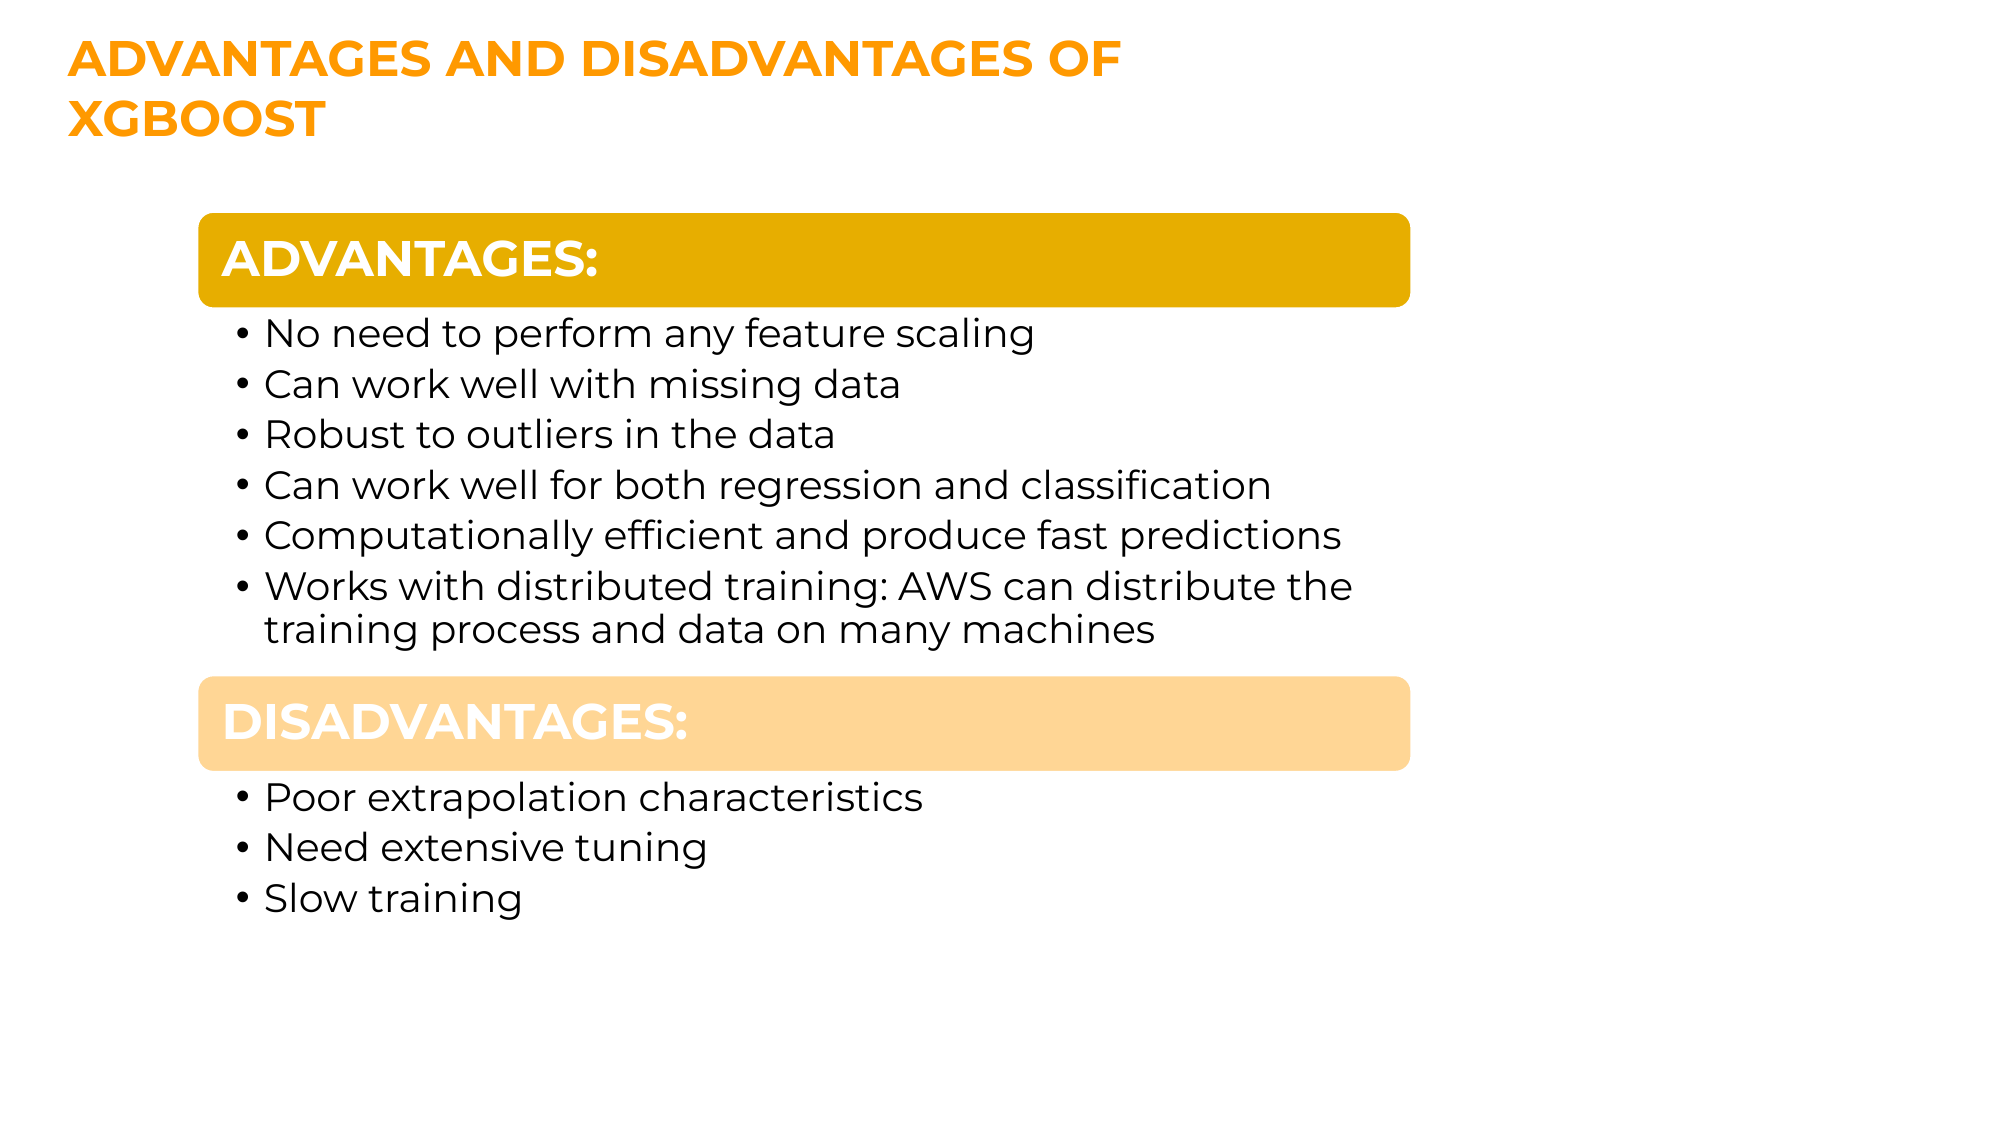

ADVANTAGES AND DISADVANTAGES OF XGBOOST
ADVANTAGES:
No need to perform any feature scaling
Can work well with missing data
Robust to outliers in the data
Can work well for both regression and classification
Computationally efficient and produce fast predictions
Works with distributed training: AWS can distribute the training process and data on many machines
DISADVANTAGES:
Poor extrapolation characteristics
Need extensive tuning
Slow training